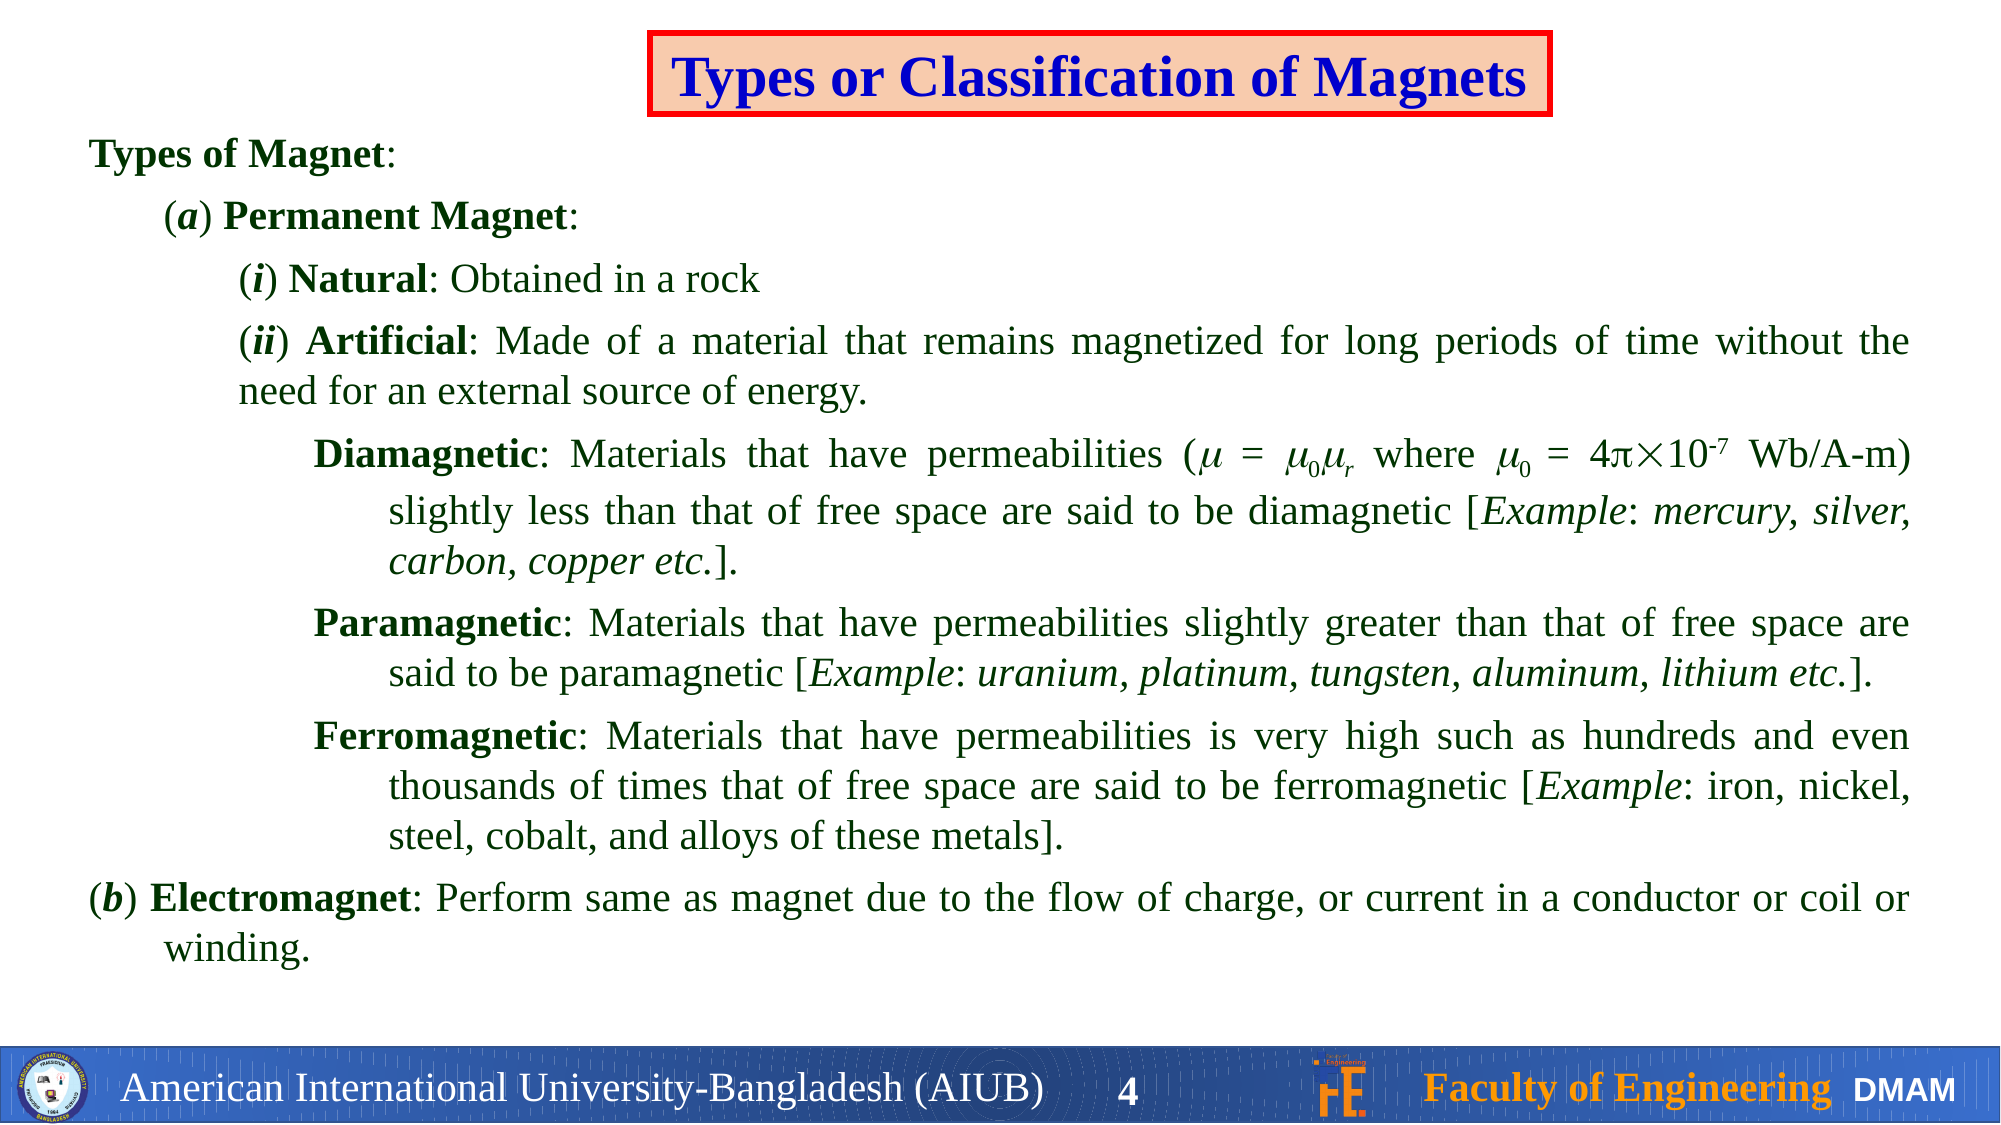

Types or Classification of Magnets
Types of Magnet:
(a) Permanent Magnet:
(i) Natural: Obtained in a rock
(ii) Artificial: Made of a material that remains magnetized for long periods of time without the need for an external source of energy.
Diamagnetic: Materials that have permeabilities (μ = μ0μr where μ0 = 4π×10−7 Wb/A-m) slightly less than that of free space are said to be diamagnetic [Example: mercury, silver, carbon, copper etc.].
Paramagnetic: Materials that have permeabilities slightly greater than that of free space are said to be paramagnetic [Example: uranium, platinum, tungsten, aluminum, lithium etc.].
Ferromagnetic: Materials that have permeabilities is very high such as hundreds and even thousands of times that of free space are said to be ferromagnetic [Example: iron, nickel, steel, cobalt, and alloys of these metals].
(b) Electromagnet: Perform same as magnet due to the flow of charge, or current in a conductor or coil or winding.
4